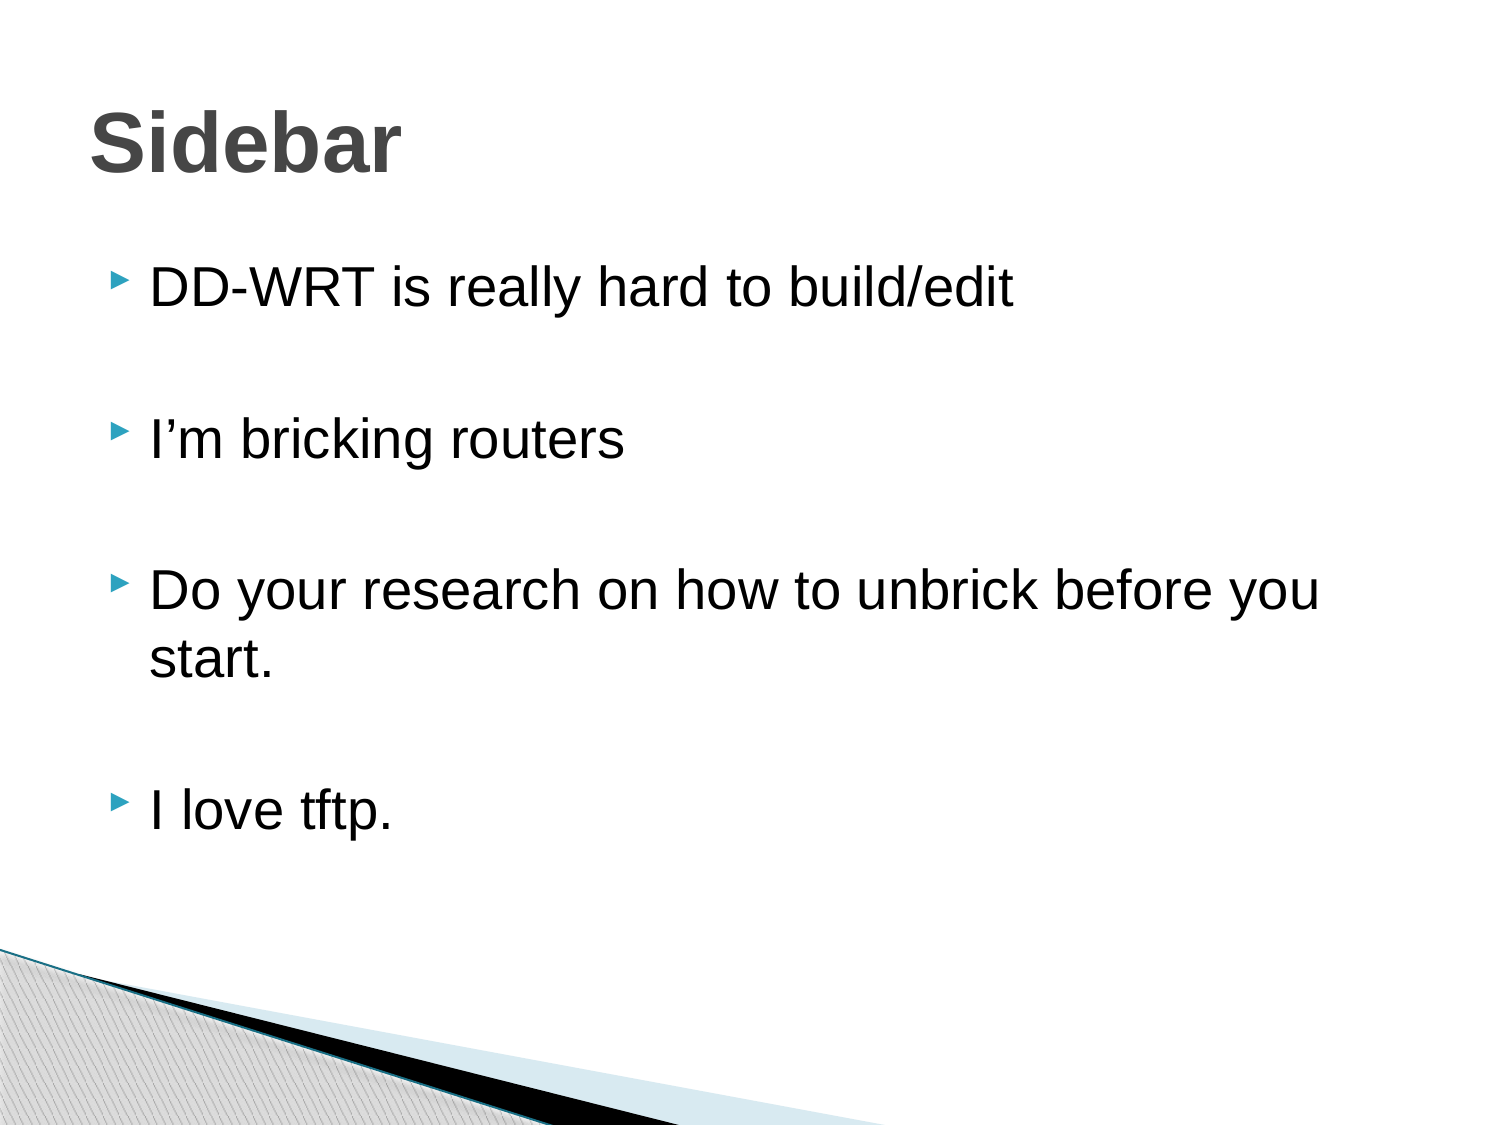

# Sidebar
DD-WRT is really hard to build/edit

I’m bricking routers

Do your research on how to unbrick before you start.

I love tftp.